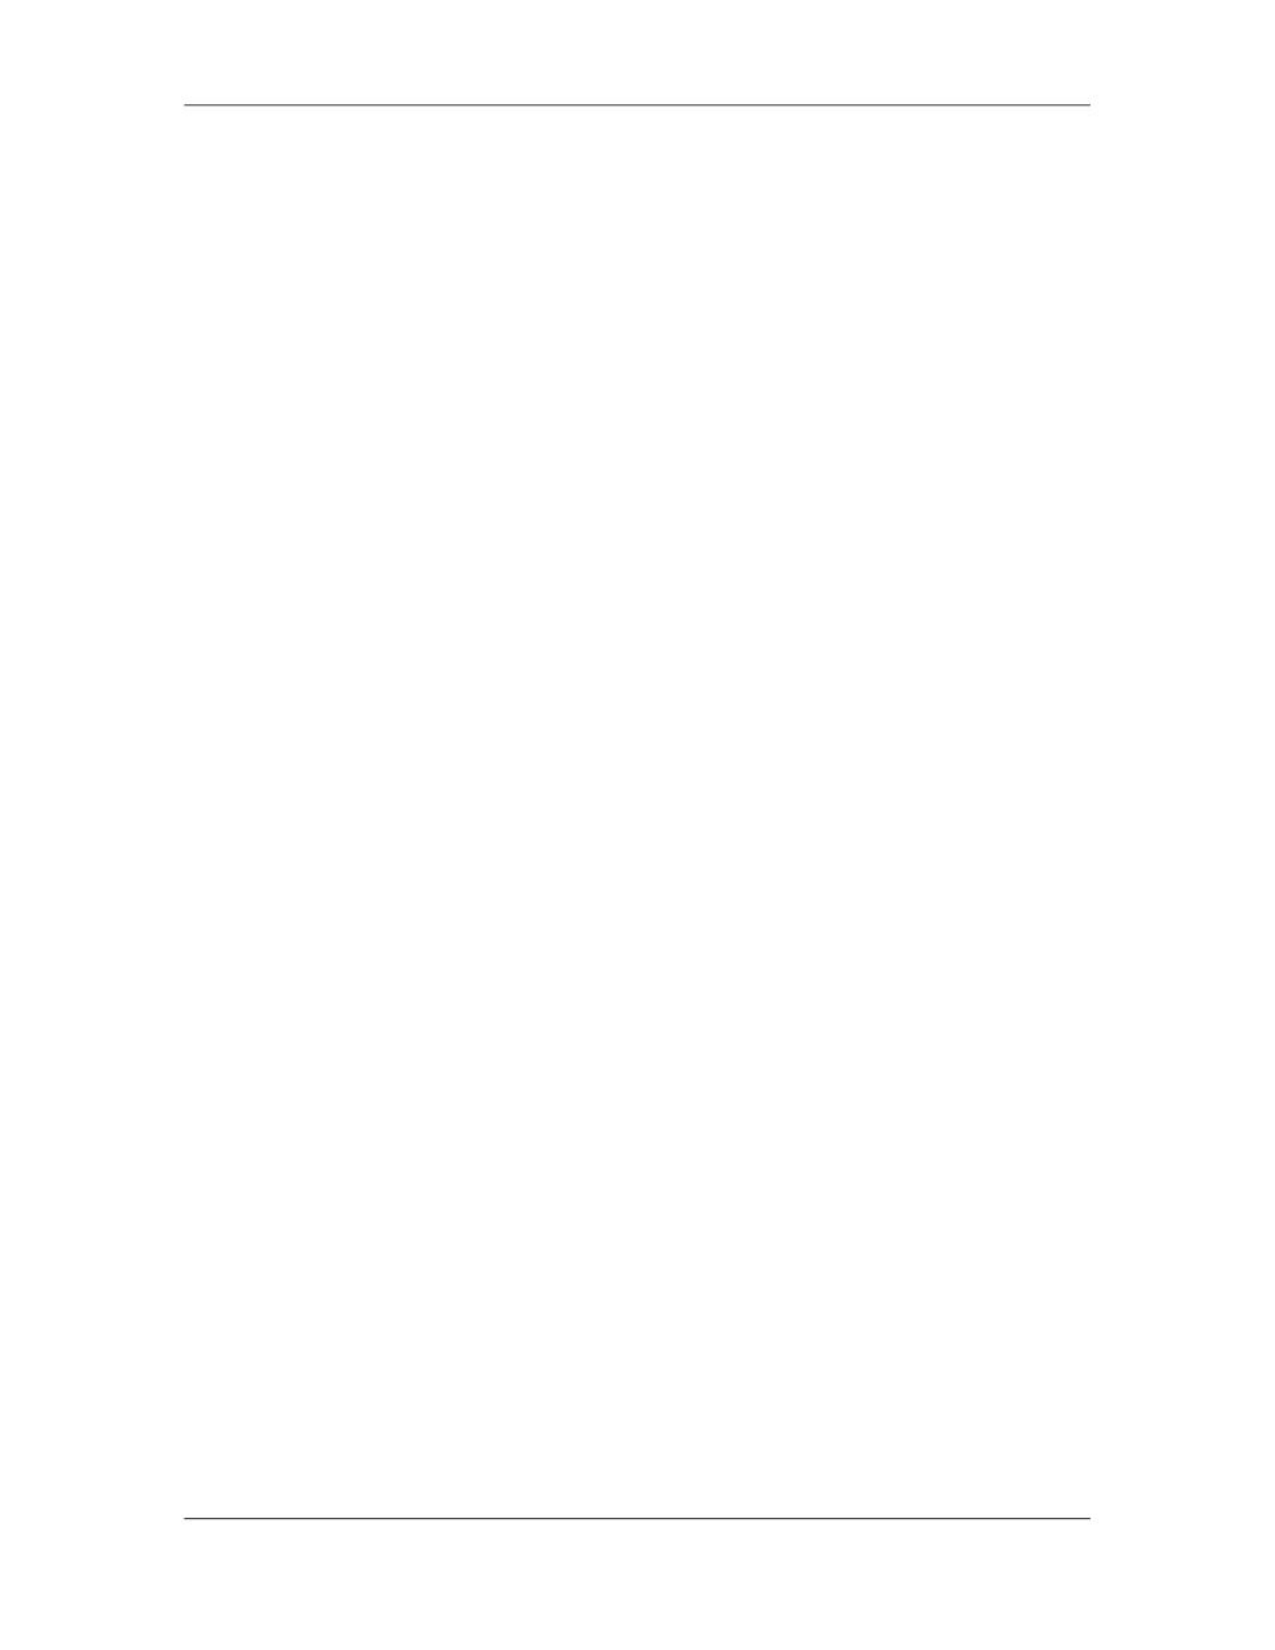

Software Project Management (CS615)

																																																																																																																																																																																																																														LECTURE # 10

																																																																																																																																																																			2. Software Development Fundamentals
																																																																																																																																																																																																Management Fundamentals

																																																																											2.9 															Project Execution

																																																																																										⇒					Product Implementation

																																																																																																									Product implementation activities involve defining processes related to the

																																																																																																									implementation of the software product at the customer site. Some of the tasks

																																																																																																									that you perform for product implementation are mentioned below:

																																																																																										•										Implementation plan creation: An implementation plan defines the duration of
																																																																																																									implementation and the hard and software perquisites for implementing the

																																																																																																									software product.

																																																																																										•										Support plan creation: the project manager also needs to create a support plan for

																																																																																																									the customer. The support plan includes consideration such as the post-
																																																																																																									implementation support activities provided to the customer. Post-implementation

																																																																																																									considerations include the number of support staff available to the customer, their
																																																																																																									names, contact numbers, and the duration of their availability.

																																																																																										•										Training plan creation: During product implementation, you create a training

																																																																																																									plan to train the customer on the software product. The training plan includes
																																																																																																									considerations such as the duration of training, the prerequisites for training

																																																																																																									people, and the number of people that can be trained simultaneously.

																																																																																										•										User acceptance plan: You also need to prepare a user acceptance plan. The user

																																																																																																									acceptance plan provides a detailed outline on how and when the user acceptance
																																																																																																									tests are performed. The primary focus of user acceptance test is to ensure that the

																																																																																																									final software product offers all the functionality and performance that the
																																																																																																									customer wanted. Therefore, the customer tests the software product for issues

																																																																																																									such as aesthetics, user friendless, and scalability.

																																																																																										⇒					Project Closedown

																																																																																																									The final activity for a project manager is project closedown. For most software

																																																																																																									projects, the project closedown activities take place in the post-implementation
																																																																																																									phase. However, in some software projects, the customer requests support

																																																																																																									activities for a longer duration. In such cases, the software project is considered

																																																																																								                                                                                                                                 80

																																																																																																																																																																																						© Copyright Virtual University of Pakistan